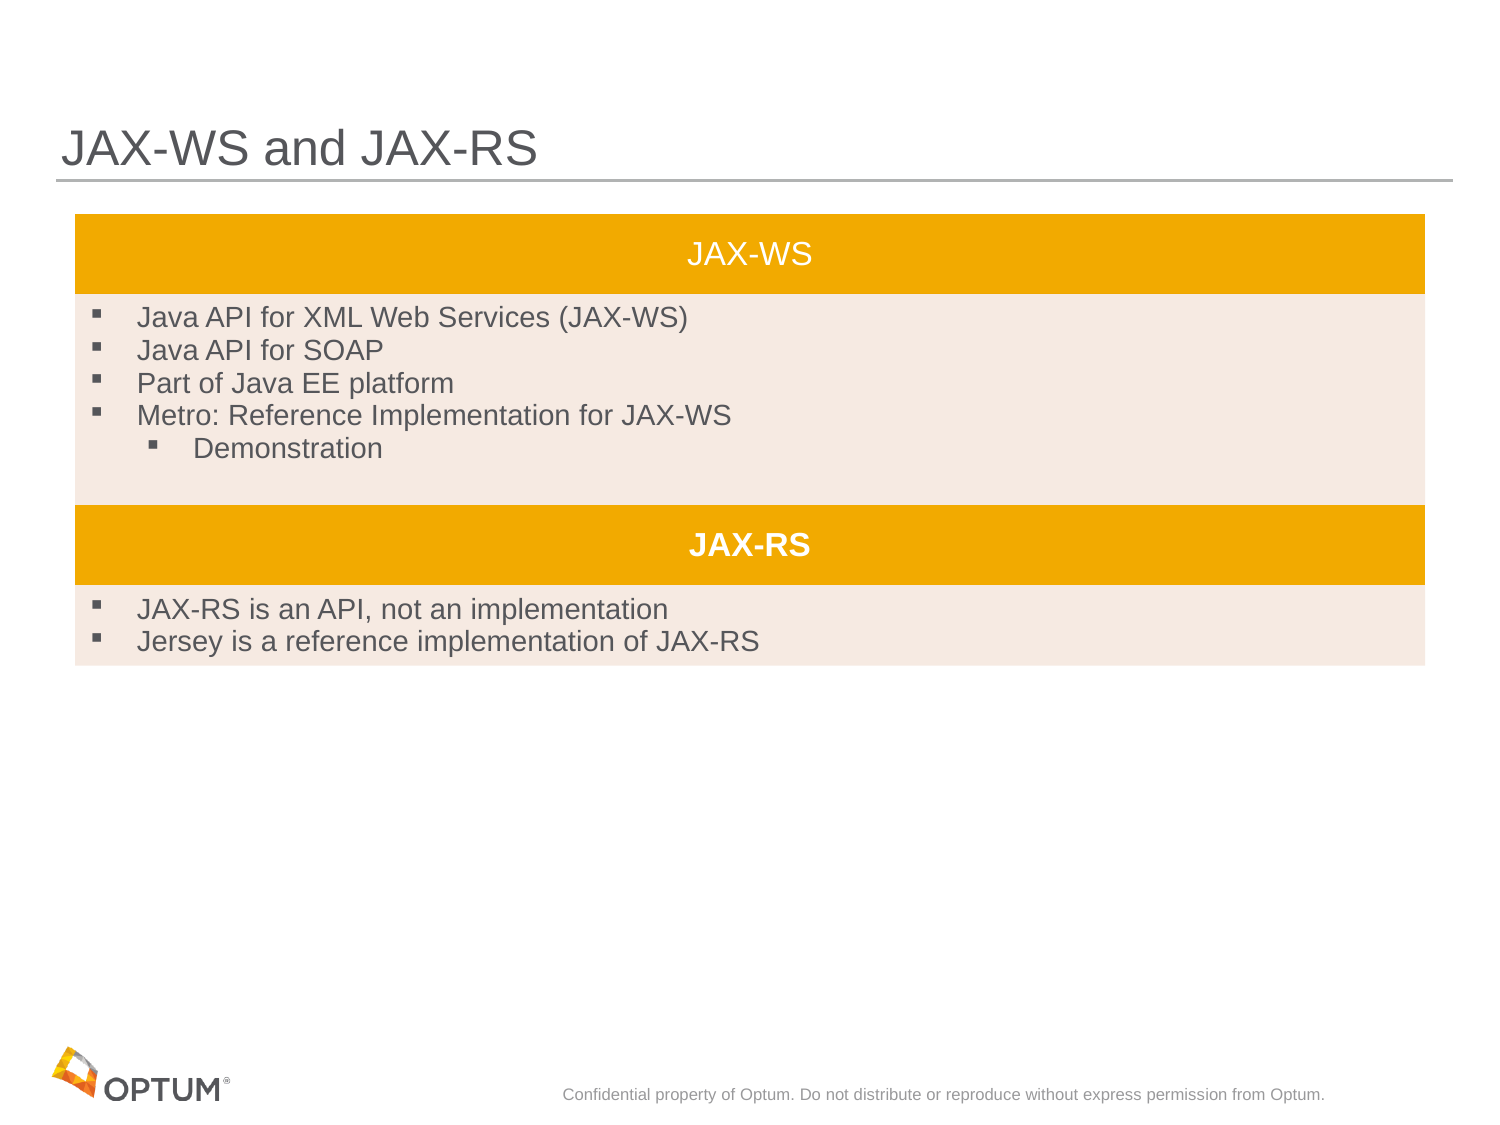

# JAX-WS and JAX-RS
| JAX-WS |
| --- |
| Java API for XML Web Services (JAX-WS) Java API for SOAP Part of Java EE platform Metro: Reference Implementation for JAX-WS Demonstration |
| JAX-RS |
| JAX-RS is an API, not an implementation Jersey is a reference implementation of JAX-RS |
Confidential property of Optum. Do not distribute or reproduce without express permission from Optum.